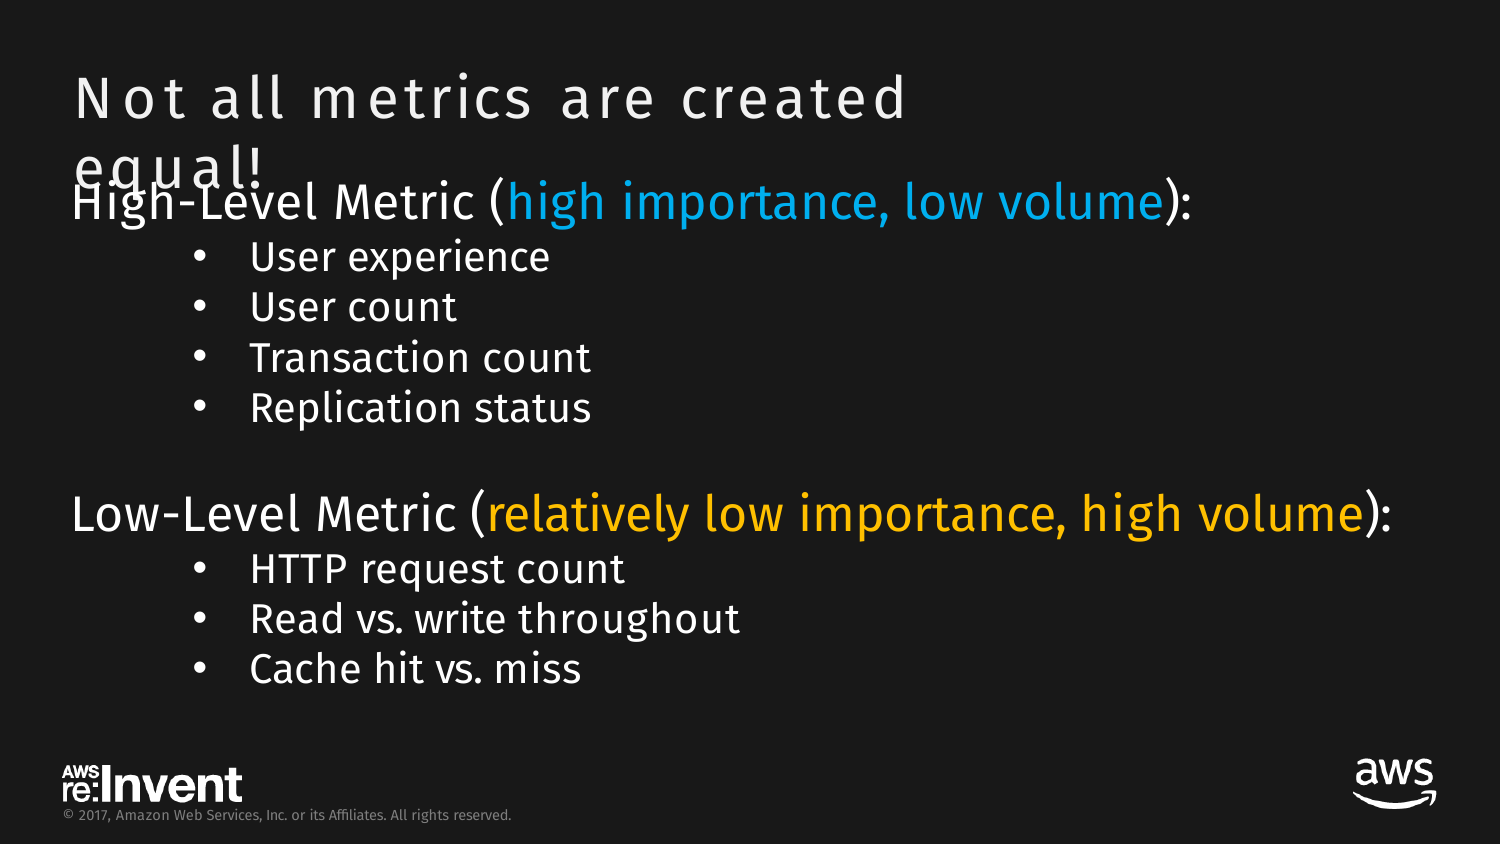

# Not	all	metrics	are	created	equal!
High-Level Metric (high importance, low volume):
User experience
User count
Transaction count
Replication status

Low-Level Metric (relatively low importance, high volume):
HTTP request count
Read vs. write throughout
Cache hit vs. miss
© 2017, Amazon Web Services, Inc. or its Affiliates. All rights reserved.